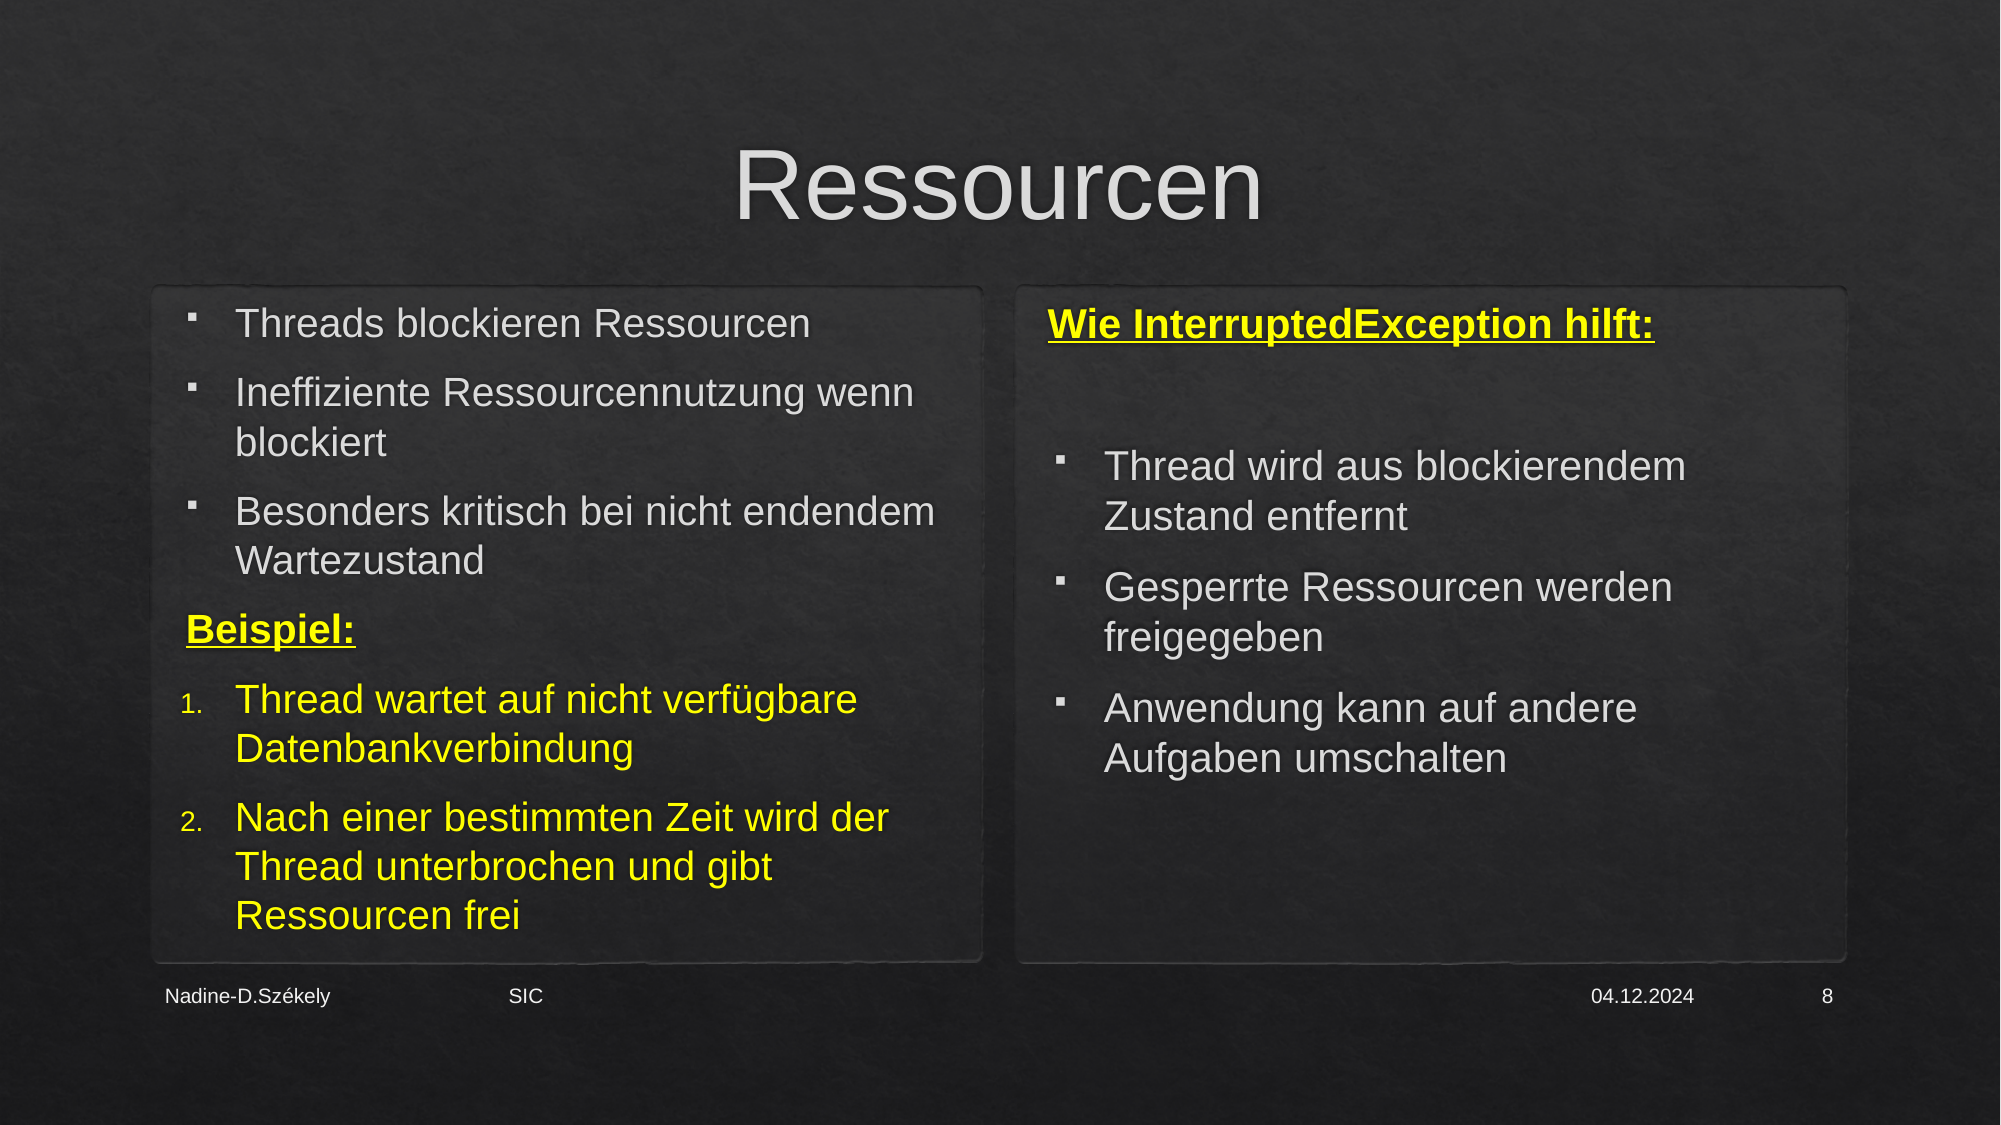

# Ressourcen
Threads blockieren Ressourcen
Ineffiziente Ressourcennutzung wenn blockiert
Besonders kritisch bei nicht endendem Wartezustand
Beispiel:
Thread wartet auf nicht verfügbare Datenbankverbindung
Nach einer bestimmten Zeit wird der Thread unterbrochen und gibt Ressourcen frei

Wie InterruptedException hilft:

Thread wird aus blockierendem Zustand entfernt
Gesperrte Ressourcen werden freigegeben
Anwendung kann auf andere Aufgaben umschalten
Nadine-D.Székely                               SIC
04.12.2024
8